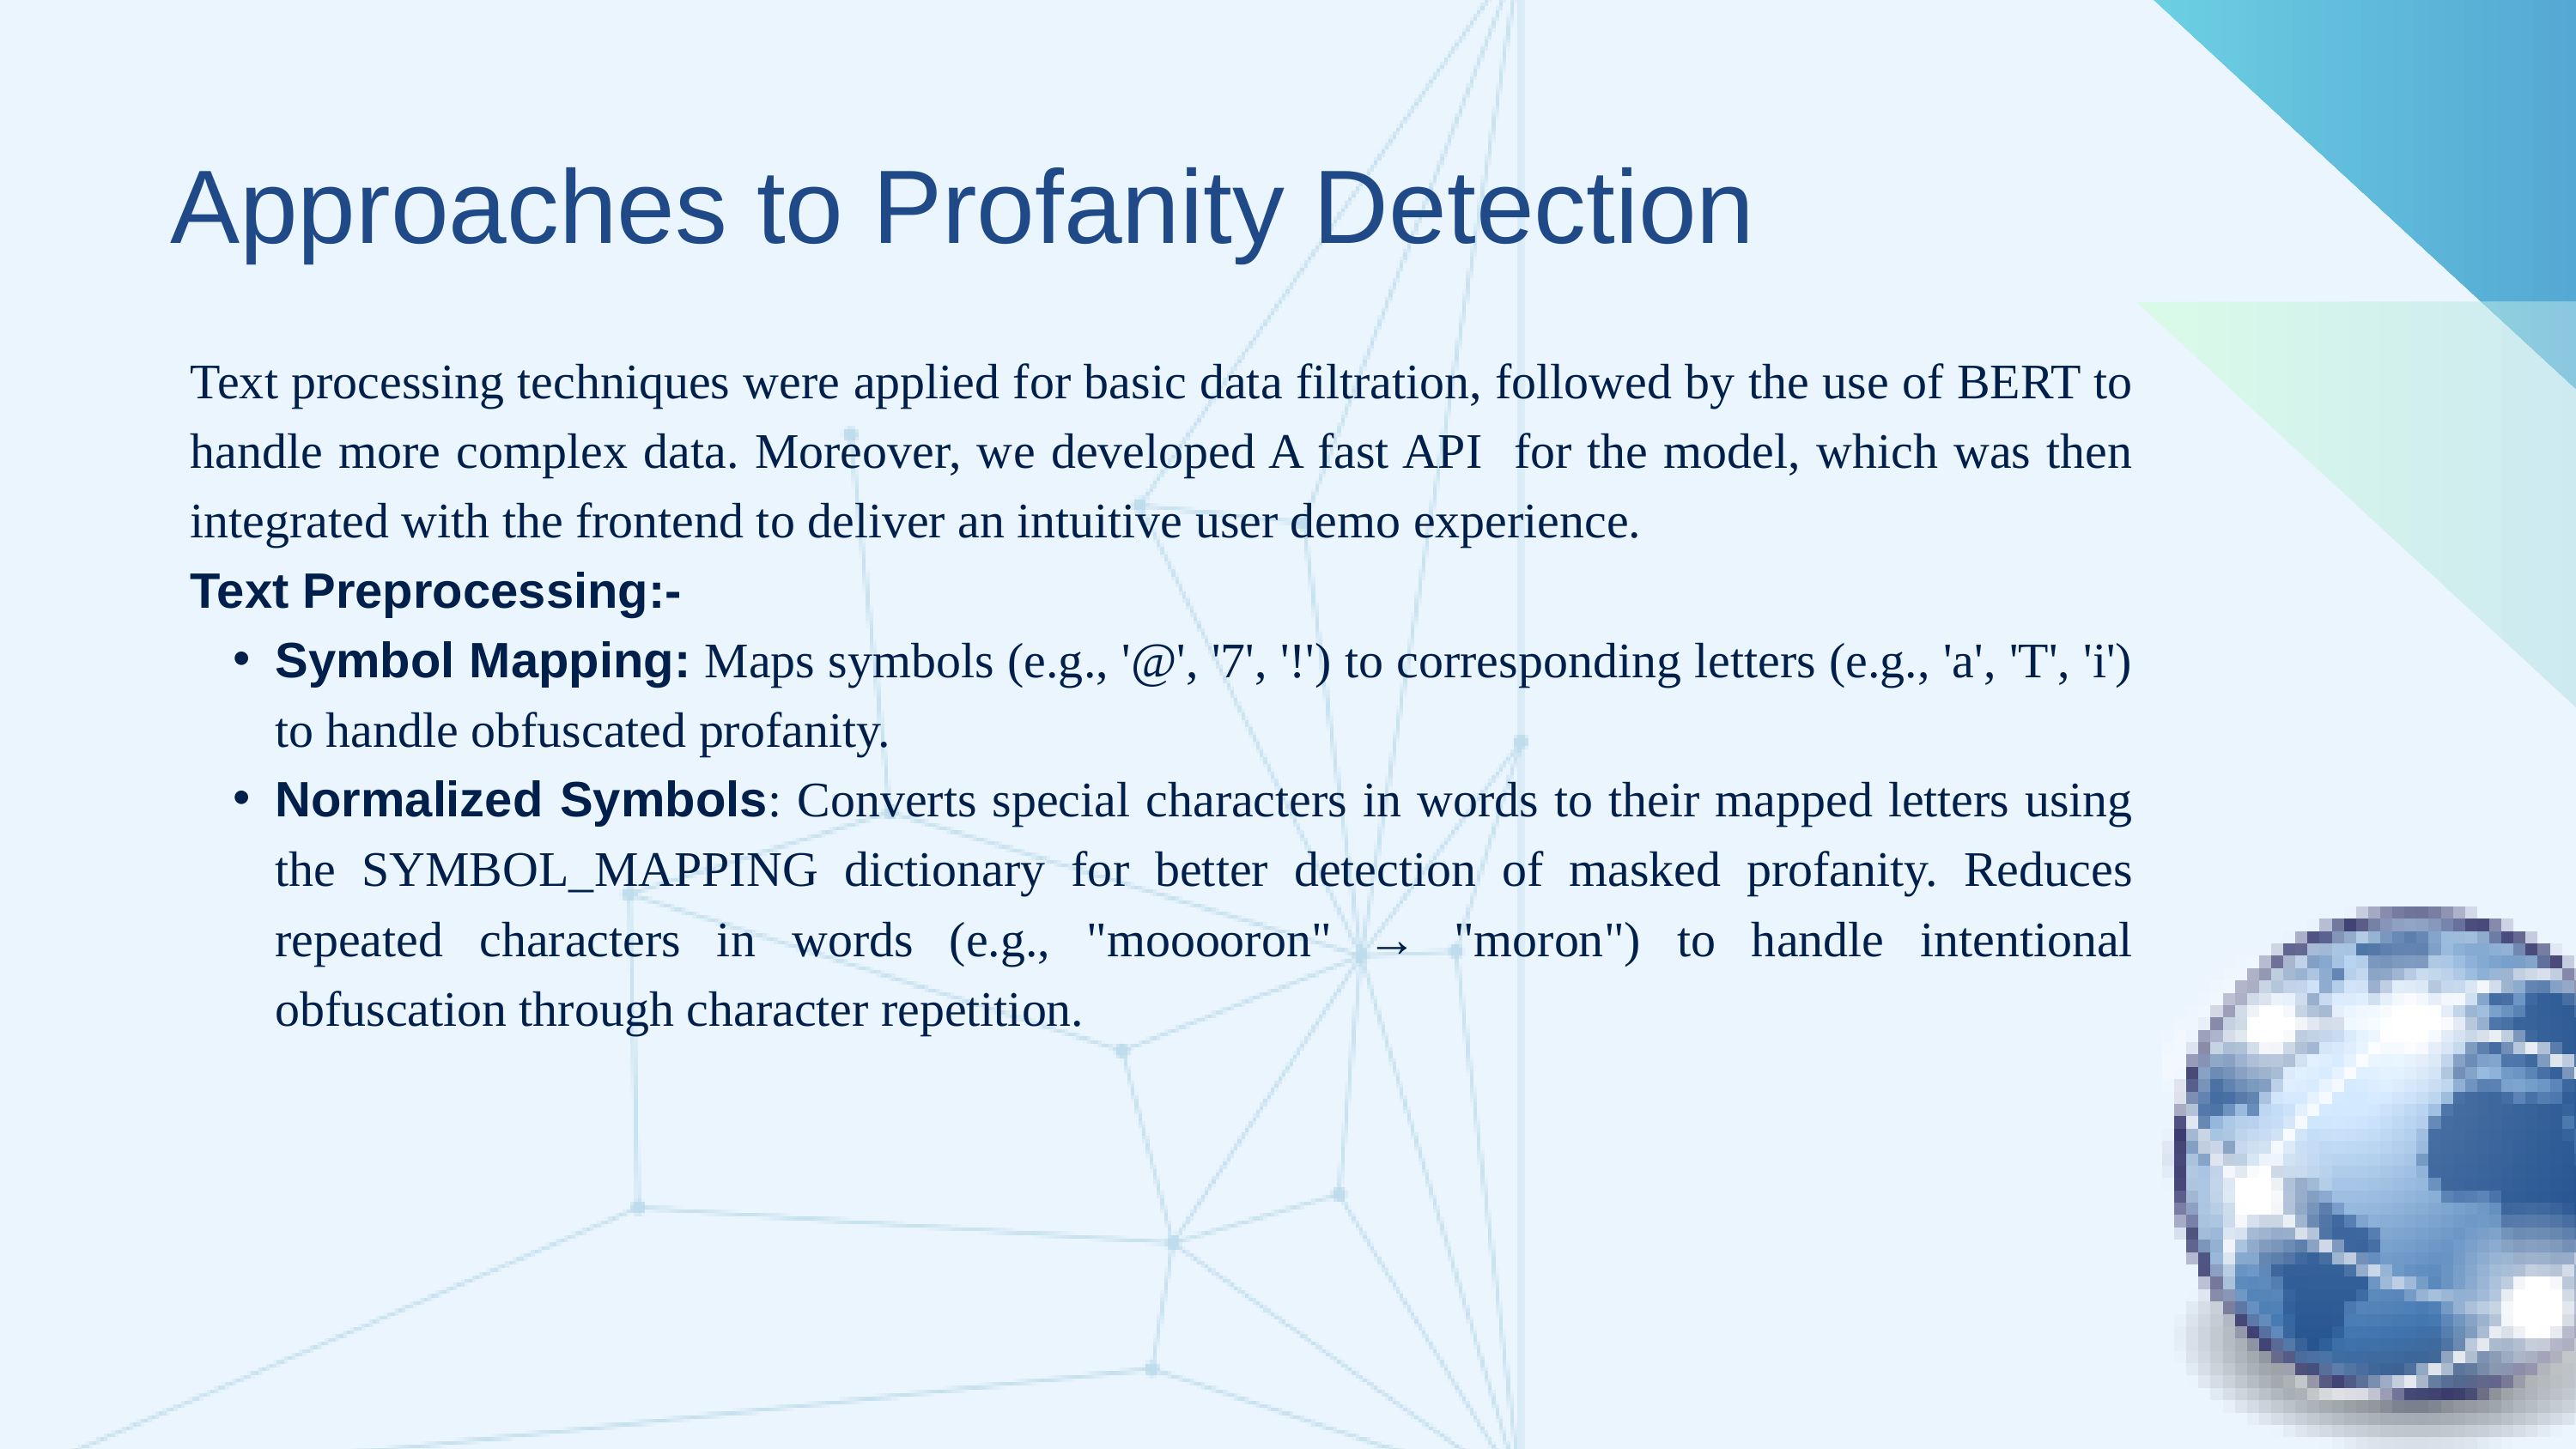

Approaches to Profanity Detection

Text processing techniques were applied for basic data filtration, followed by the use of BERT to handle more complex data. Moreover, we developed A fast API  for the model, which was then integrated with the frontend to deliver an intuitive user demo experience.
Text Preprocessing:-
Symbol Mapping: Maps symbols (e.g., '@', '7', '!') to corresponding letters (e.g., 'a', 'T', 'i') to handle obfuscated profanity.
Normalized Symbols: Converts special characters in words to their mapped letters using the SYMBOL_MAPPING dictionary for better detection of masked profanity. Reduces repeated characters in words (e.g., "mooooron" → "moron") to handle intentional obfuscation through character repetition.